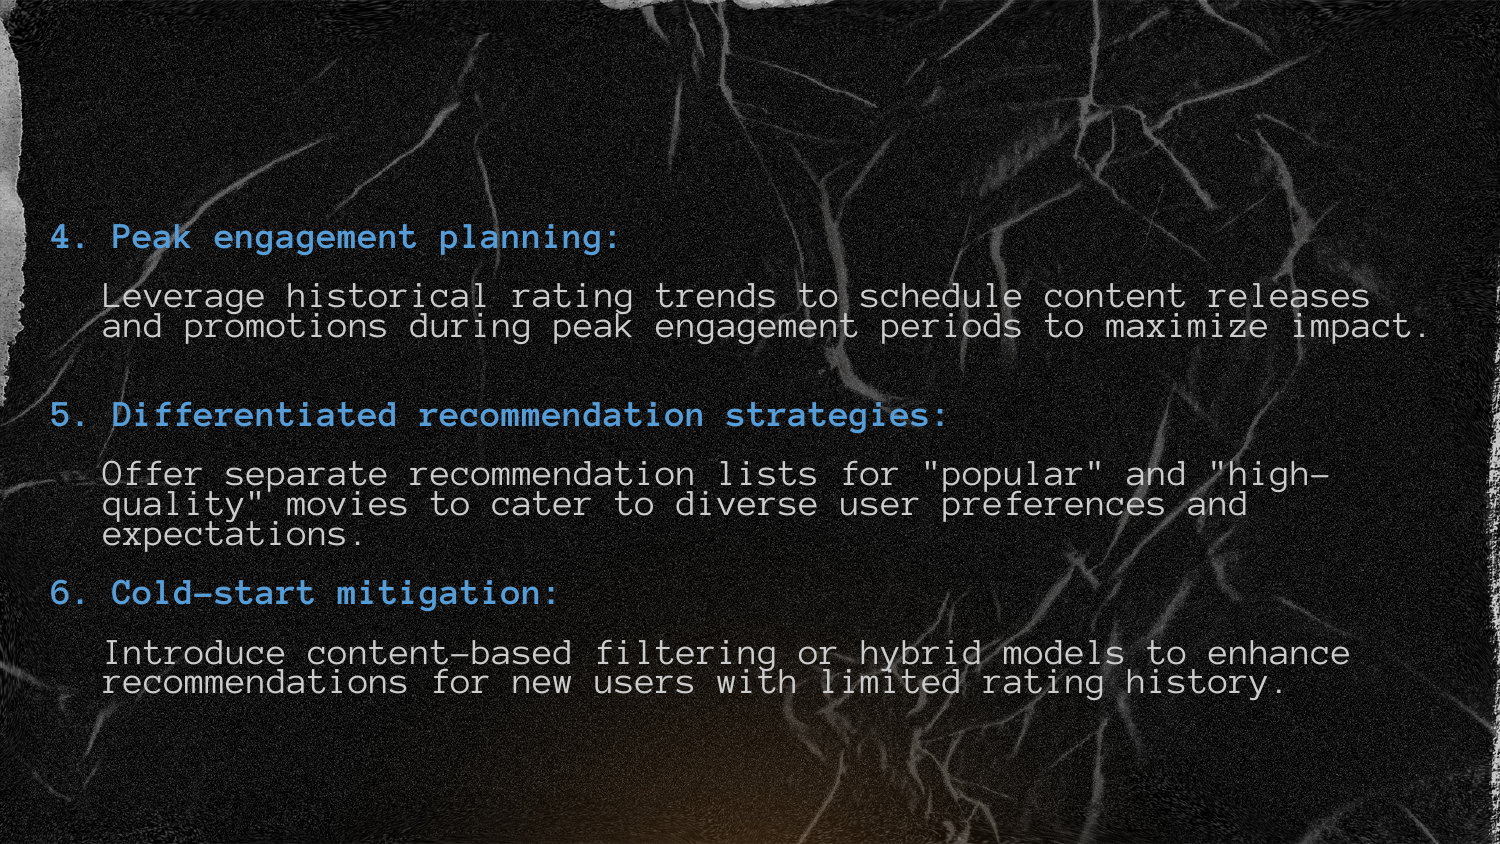

4. Peak engagement planning:
Leverage historical rating trends to schedule content releases and promotions during peak engagement periods to maximize impact.

5. Differentiated recommendation strategies:
Offer separate recommendation lists for "popular" and "high-quality" movies to cater to diverse user preferences and expectations.

6. Cold-start mitigation:
Introduce content-based filtering or hybrid models to enhance recommendations for new users with limited rating history.